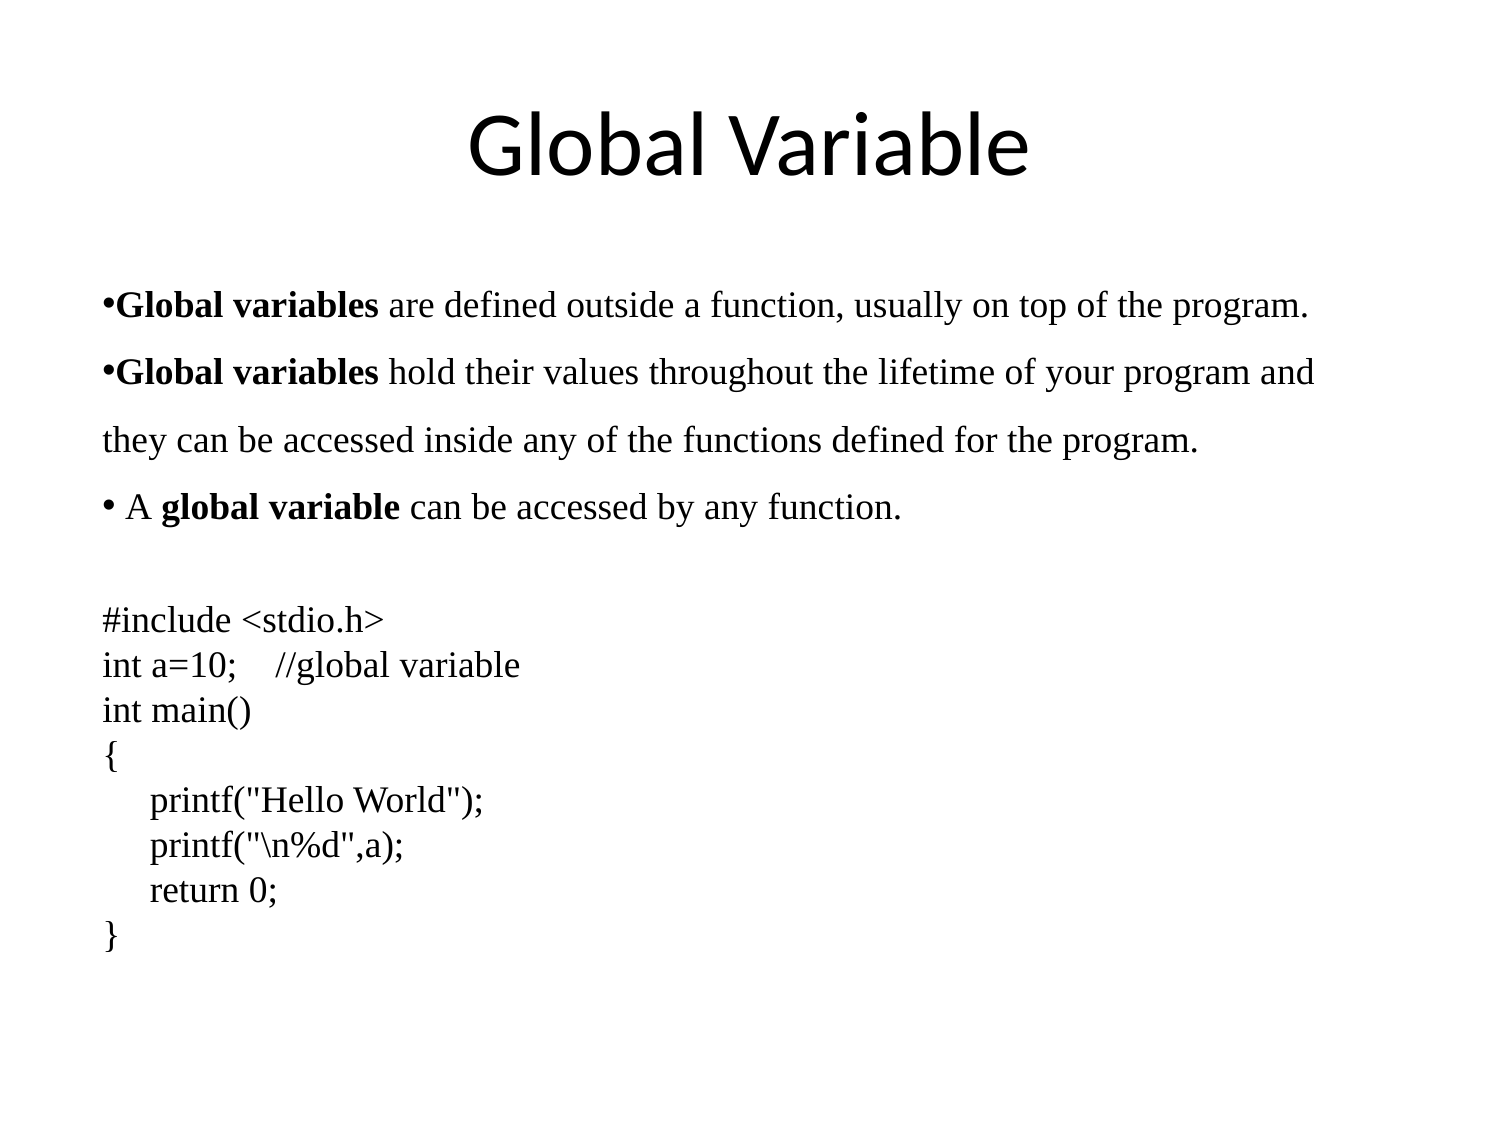

# Global Variable
Global variables are defined outside a function, usually on top of the program.
Global variables hold their values throughout the lifetime of your program and they can be accessed inside any of the functions defined for the program.
 A global variable can be accessed by any function.

#include <stdio.h>
int a=10;    //global variable
int main()
{
     printf("Hello World");
     printf("\n%d",a);
     return 0;
}